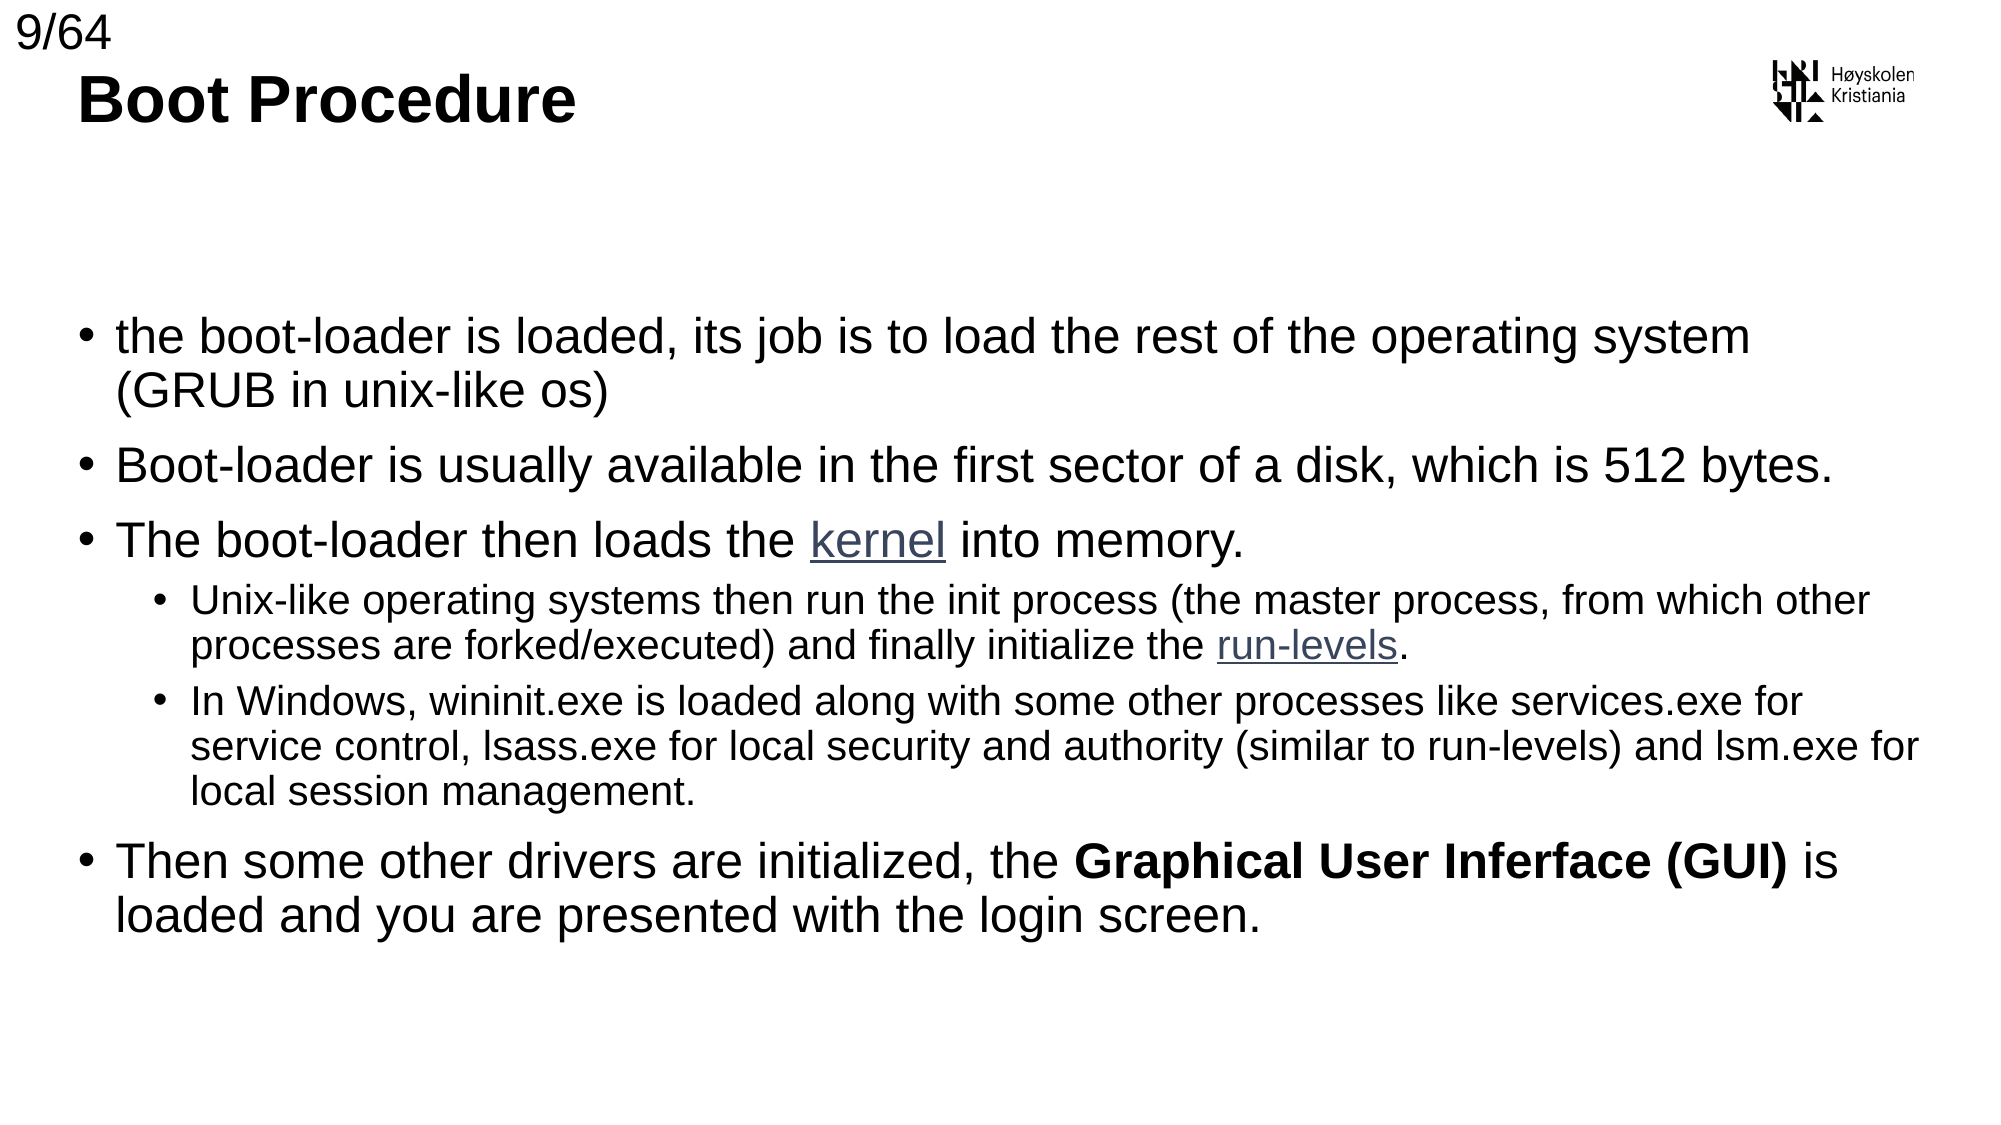

9/64
# Boot Procedure
the boot-loader is loaded, its job is to load the rest of the operating system (GRUB in unix-like os)
Boot-loader is usually available in the first sector of a disk, which is 512 bytes.
The boot-loader then loads the kernel into memory.
Unix-like operating systems then run the init process (the master process, from which other processes are forked/executed) and finally initialize the run-levels.
In Windows, wininit.exe is loaded along with some other processes like services.exe for service control, lsass.exe for local security and authority (similar to run-levels) and lsm.exe for local session management.
Then some other drivers are initialized, the Graphical User Inferface (GUI) is loaded and you are presented with the login screen.